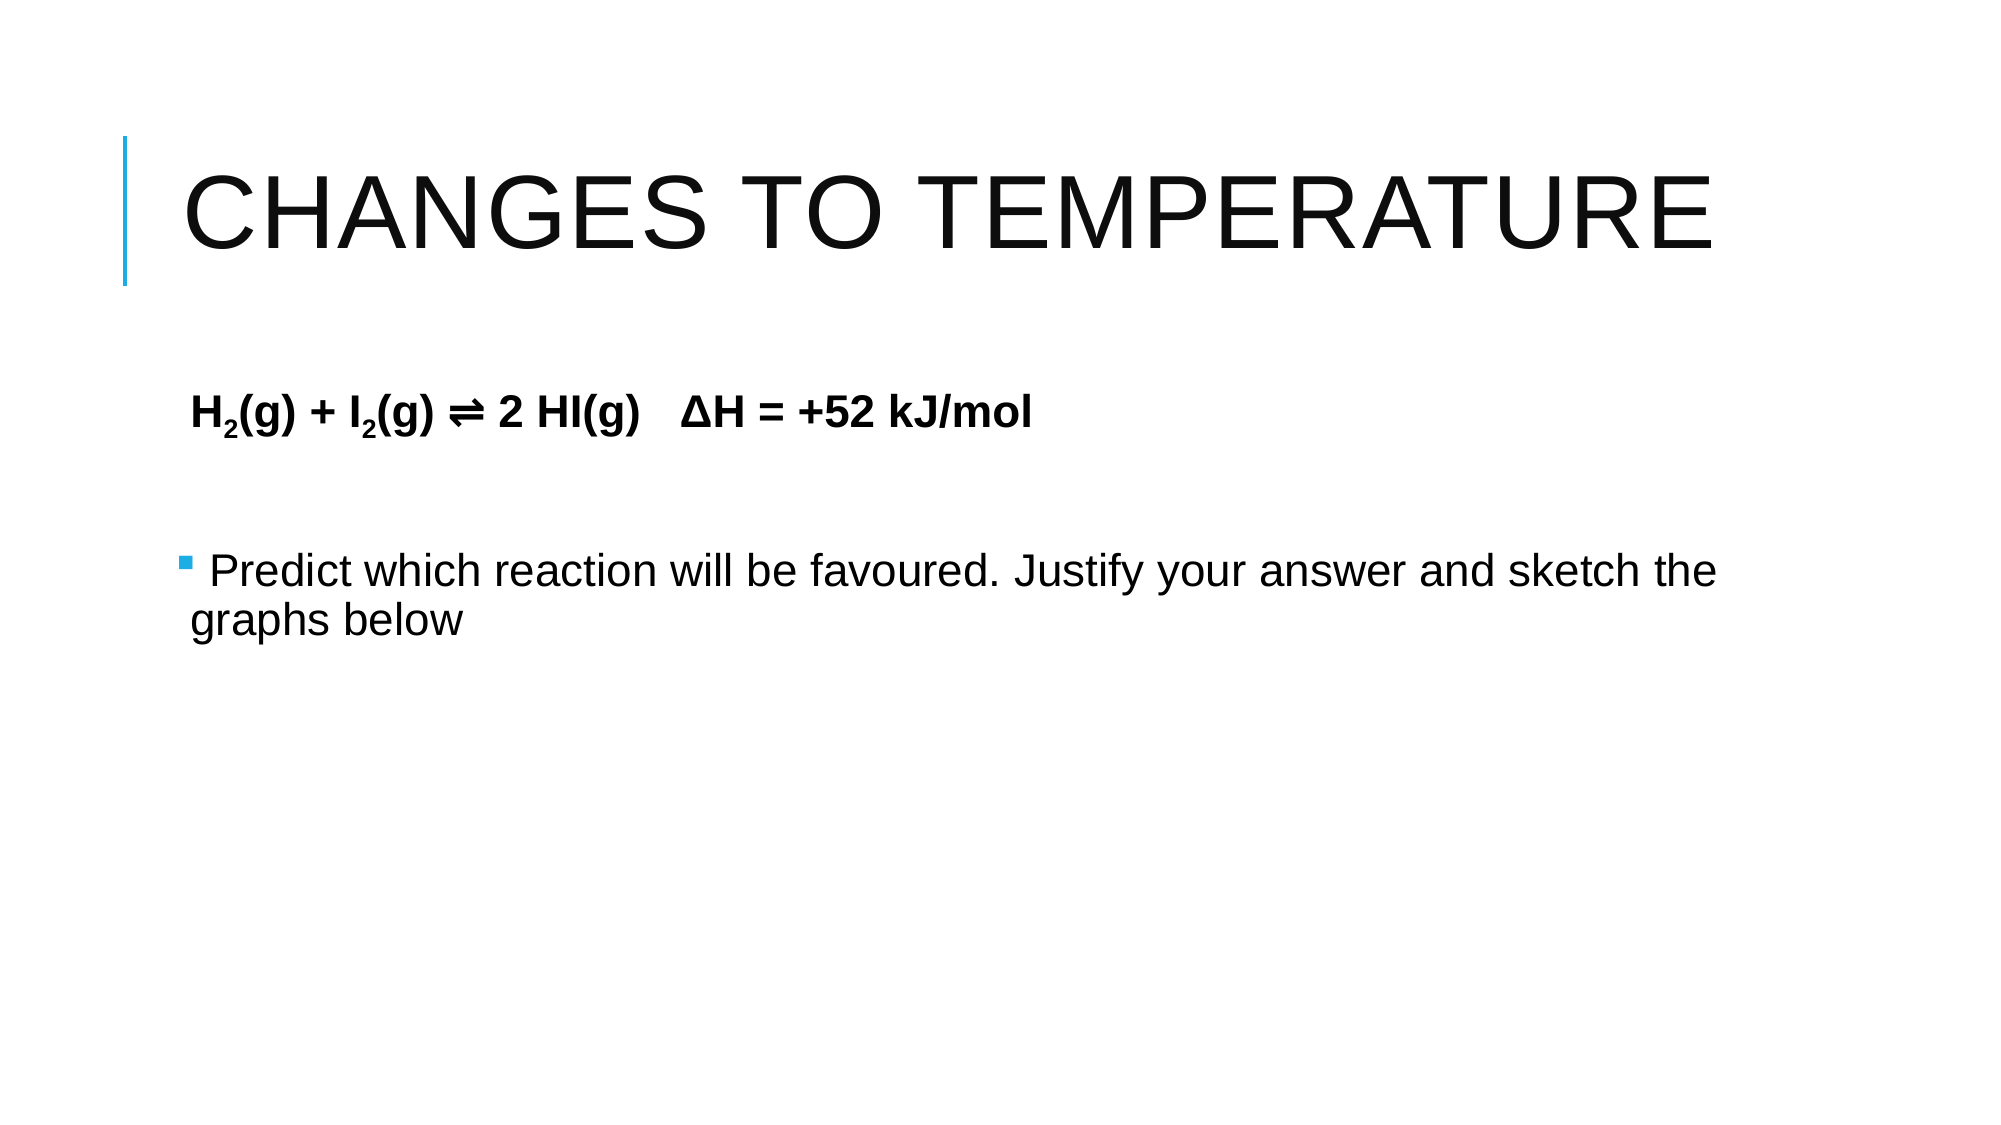

# Changes to temperature
H2(g) + I2(g) ⇌ 2 HI(g)   ΔH = +52 kJ/mol

 Predict which reaction will be favoured. Justify your answer and sketch the graphs below